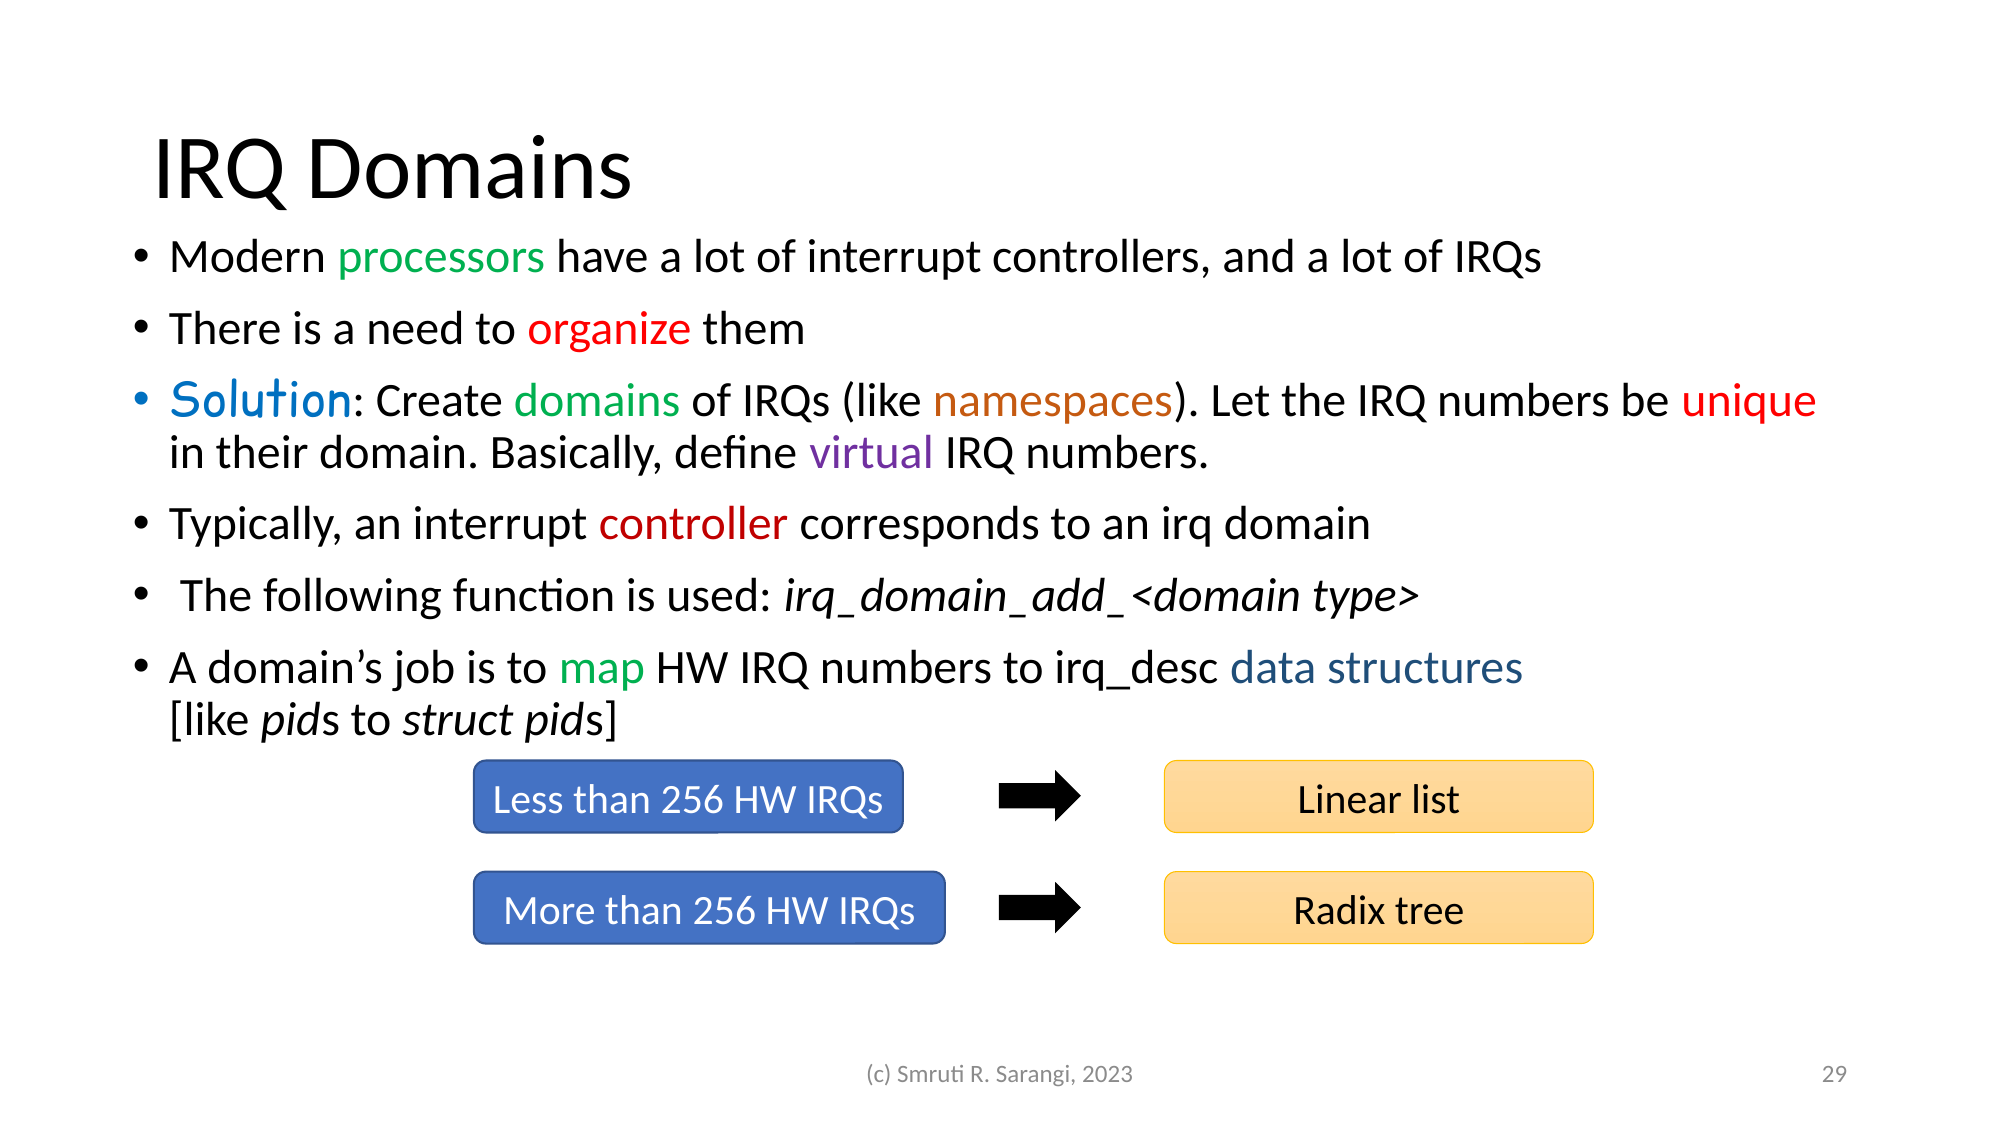

# IRQ Domains
Modern processors have a lot of interrupt controllers, and a lot of IRQs
There is a need to organize them
Solution: Create domains of IRQs (like namespaces). Let the IRQ numbers be unique in their domain. Basically, define virtual IRQ numbers.
Typically, an interrupt controller corresponds to an irq domain
 The following function is used: irq_domain_add_<domain type>
A domain’s job is to map HW IRQ numbers to irq_desc data structures
[like pids to struct pids]

Less than 256 HW IRQs
Linear list

More than 256 HW IRQs
Radix tree

(c) Smruti R. Sarangi, 2023
29